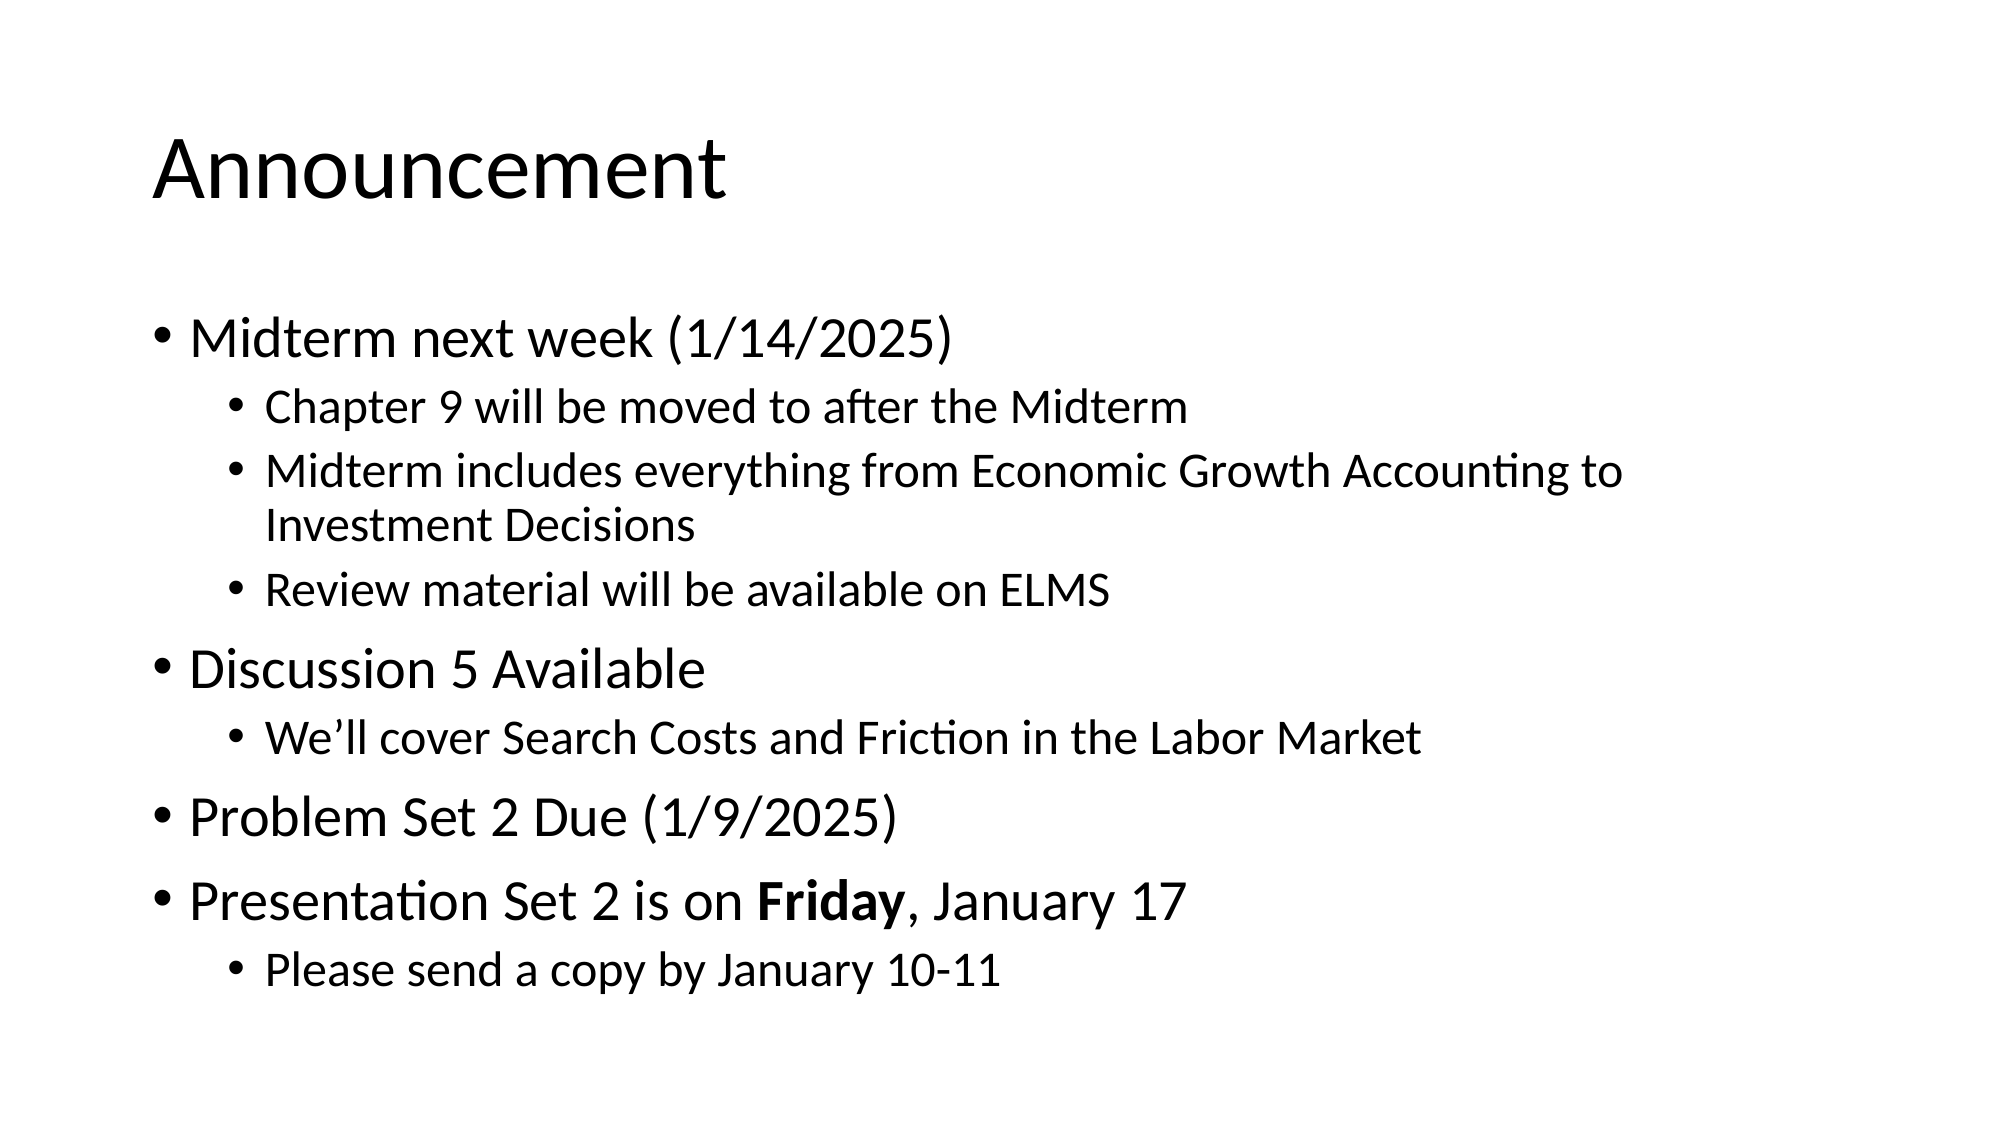

# Announcement
Midterm next week (1/14/2025)
Chapter 9 will be moved to after the Midterm
Midterm includes everything from Economic Growth Accounting to Investment Decisions
Review material will be available on ELMS
Discussion 5 Available
We’ll cover Search Costs and Friction in the Labor Market
Problem Set 2 Due (1/9/2025)
Presentation Set 2 is on Friday, January 17
Please send a copy by January 10-11